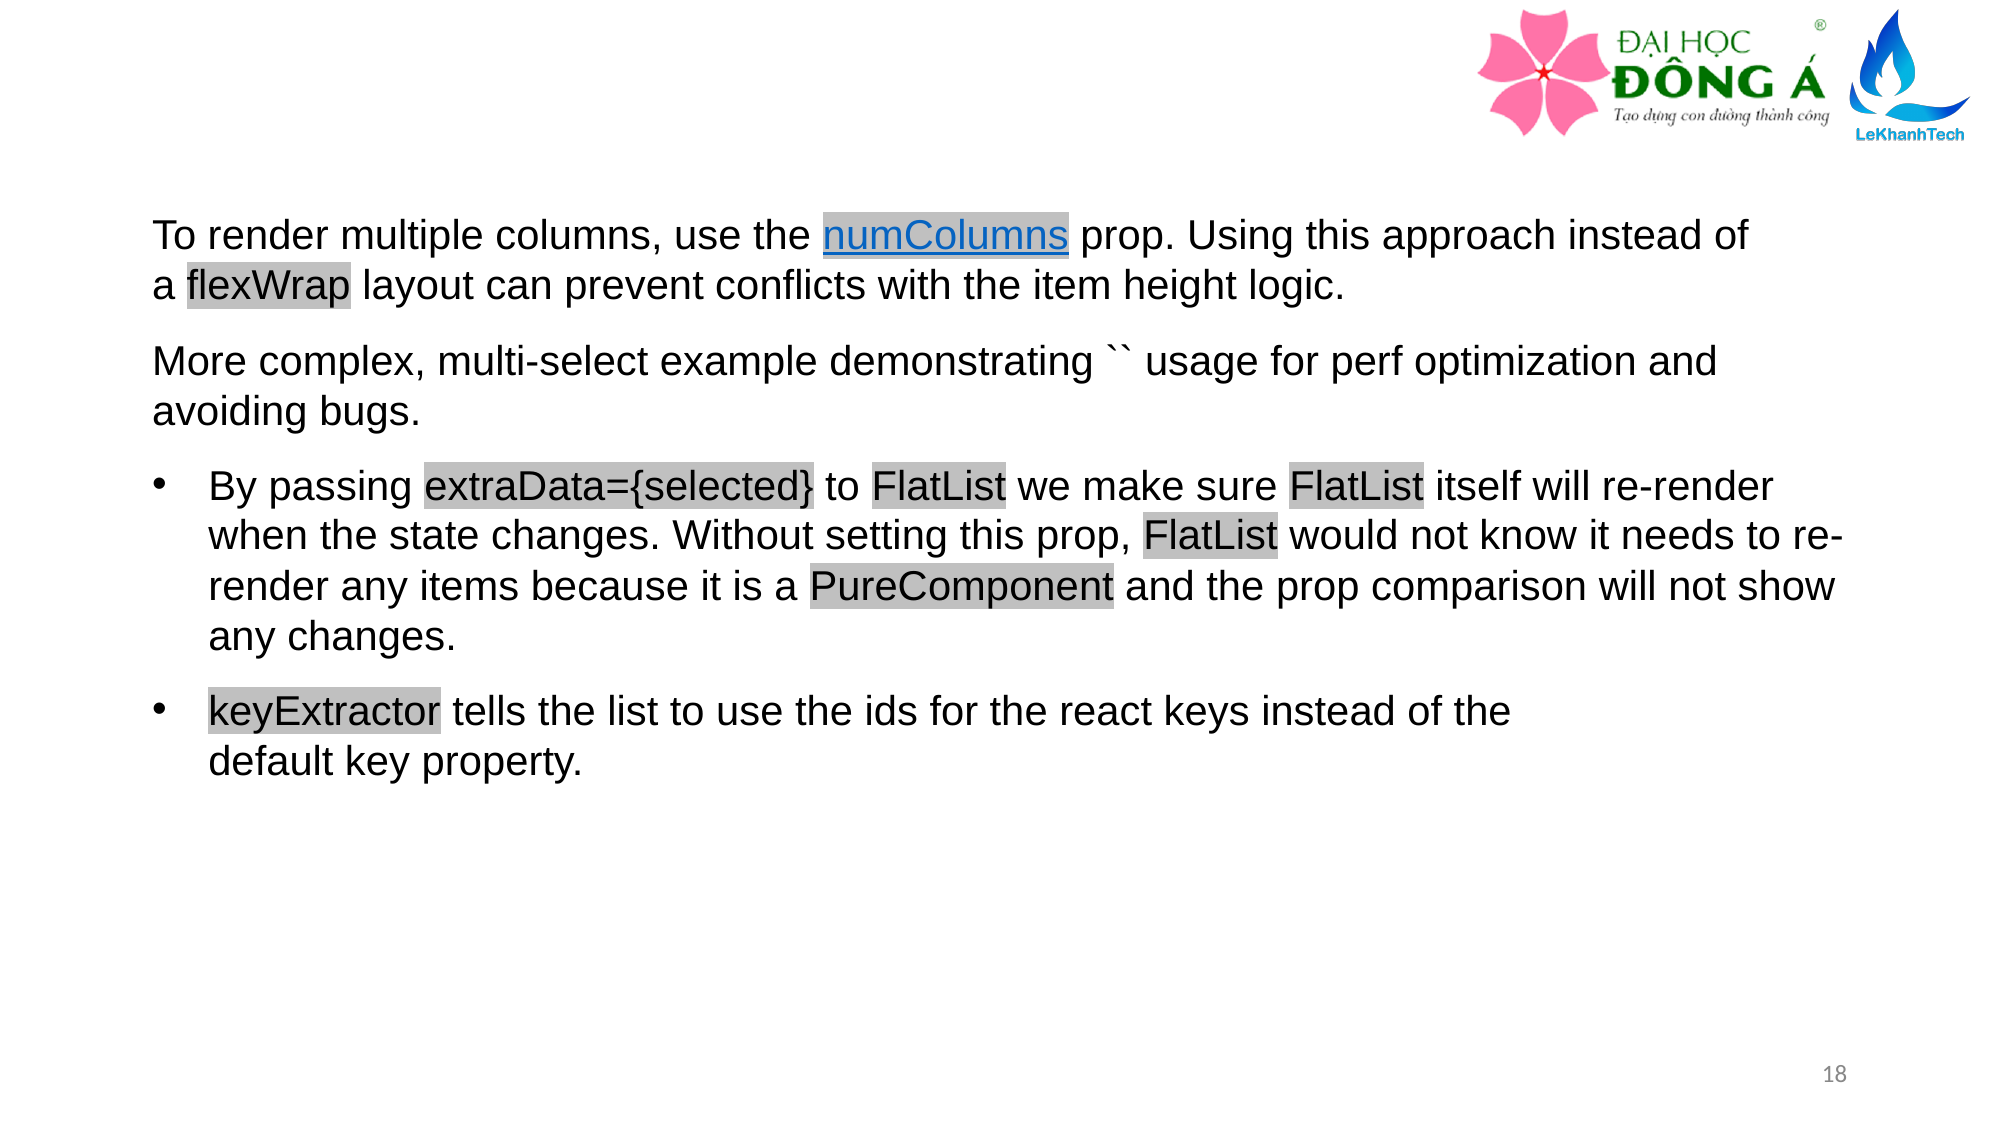

To render multiple columns, use the numColumns prop. Using this approach instead of a flexWrap layout can prevent conflicts with the item height logic.
More complex, multi-select example demonstrating `` usage for perf optimization and avoiding bugs.
By passing extraData={selected} to FlatList we make sure FlatList itself will re-render when the state changes. Without setting this prop, FlatList would not know it needs to re-render any items because it is a PureComponent and the prop comparison will not show any changes.
keyExtractor tells the list to use the ids for the react keys instead of the default key property.

18